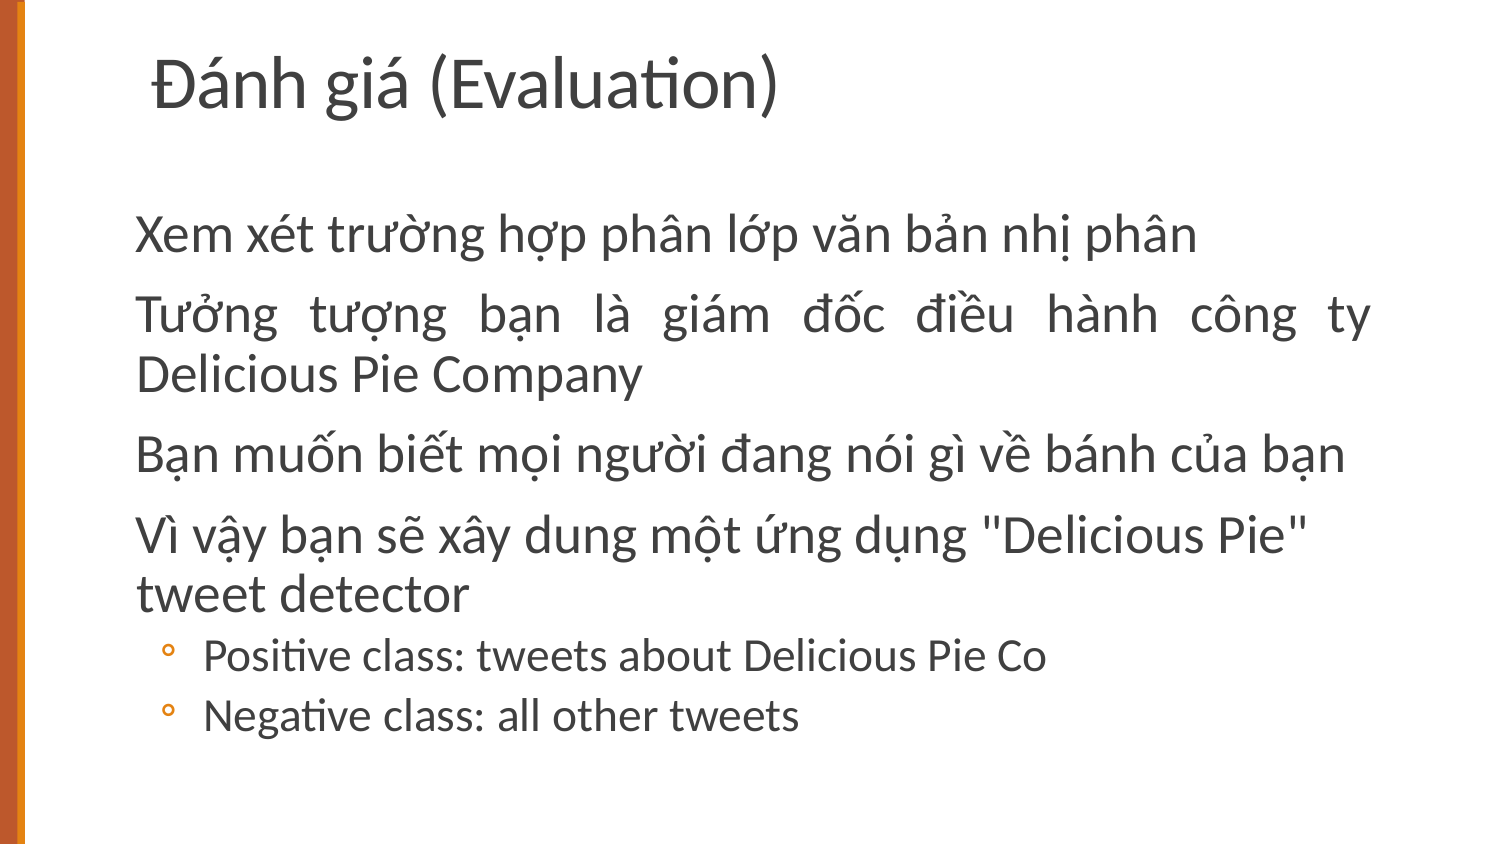

# Đánh giá (Evaluation)
Xem xét trường hợp phân lớp văn bản nhị phân
Tưởng tượng bạn là giám đốc điều hành công ty Delicious Pie Company
Bạn muốn biết mọi người đang nói gì về bánh của bạn
Vì vậy bạn sẽ xây dung một ứng dụng "Delicious Pie" tweet detector
Positive class: tweets about Delicious Pie Co
Negative class: all other tweets